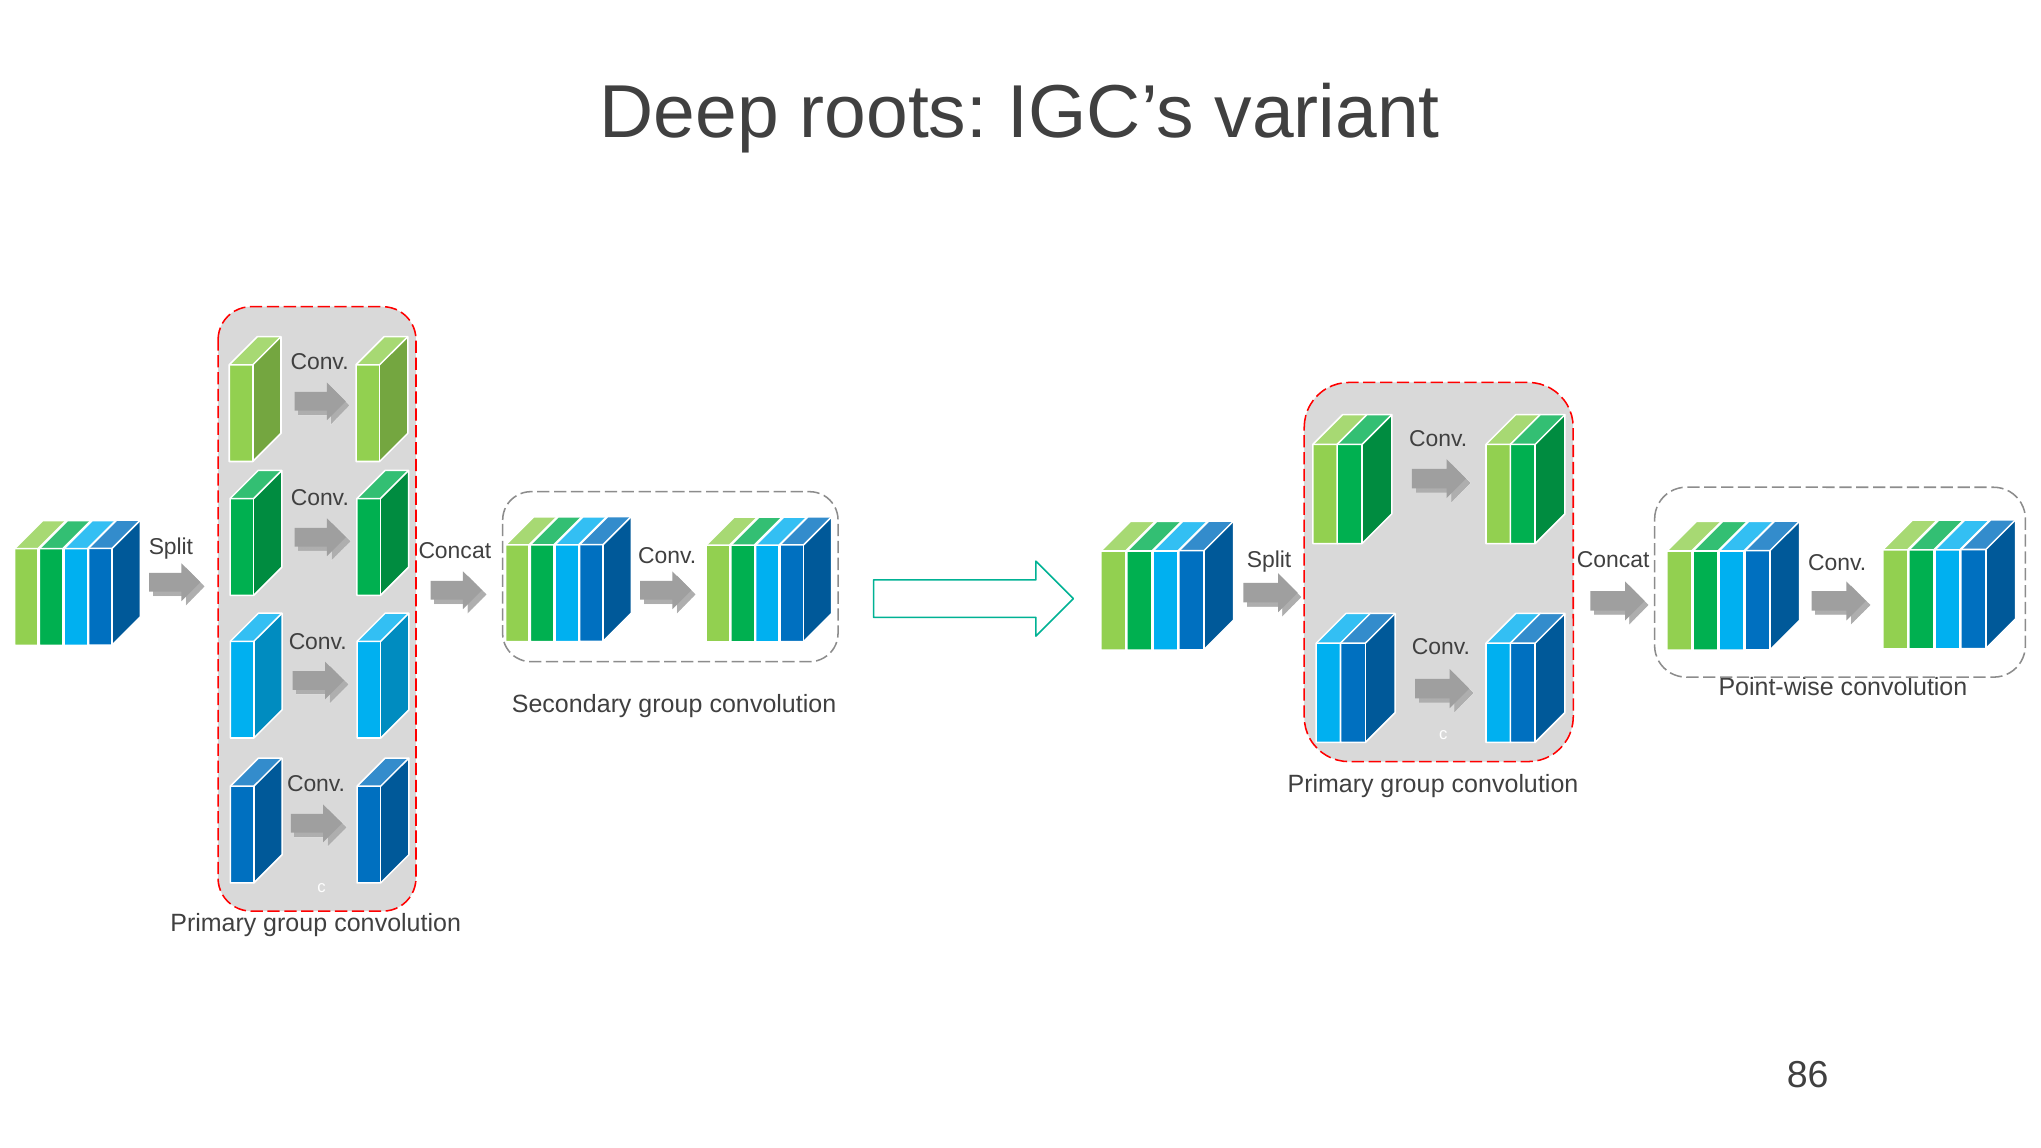

Deep roots: IGC’s variant
c

Conv.

Conv.

Split
Concat
Conv.

Conv.

Conv.

c

Conv.

Split
Concat
Conv.

Conv.

c
Primary group convolution

c
Point-wise convolution
Secondary group convolution
Primary group convolution
86